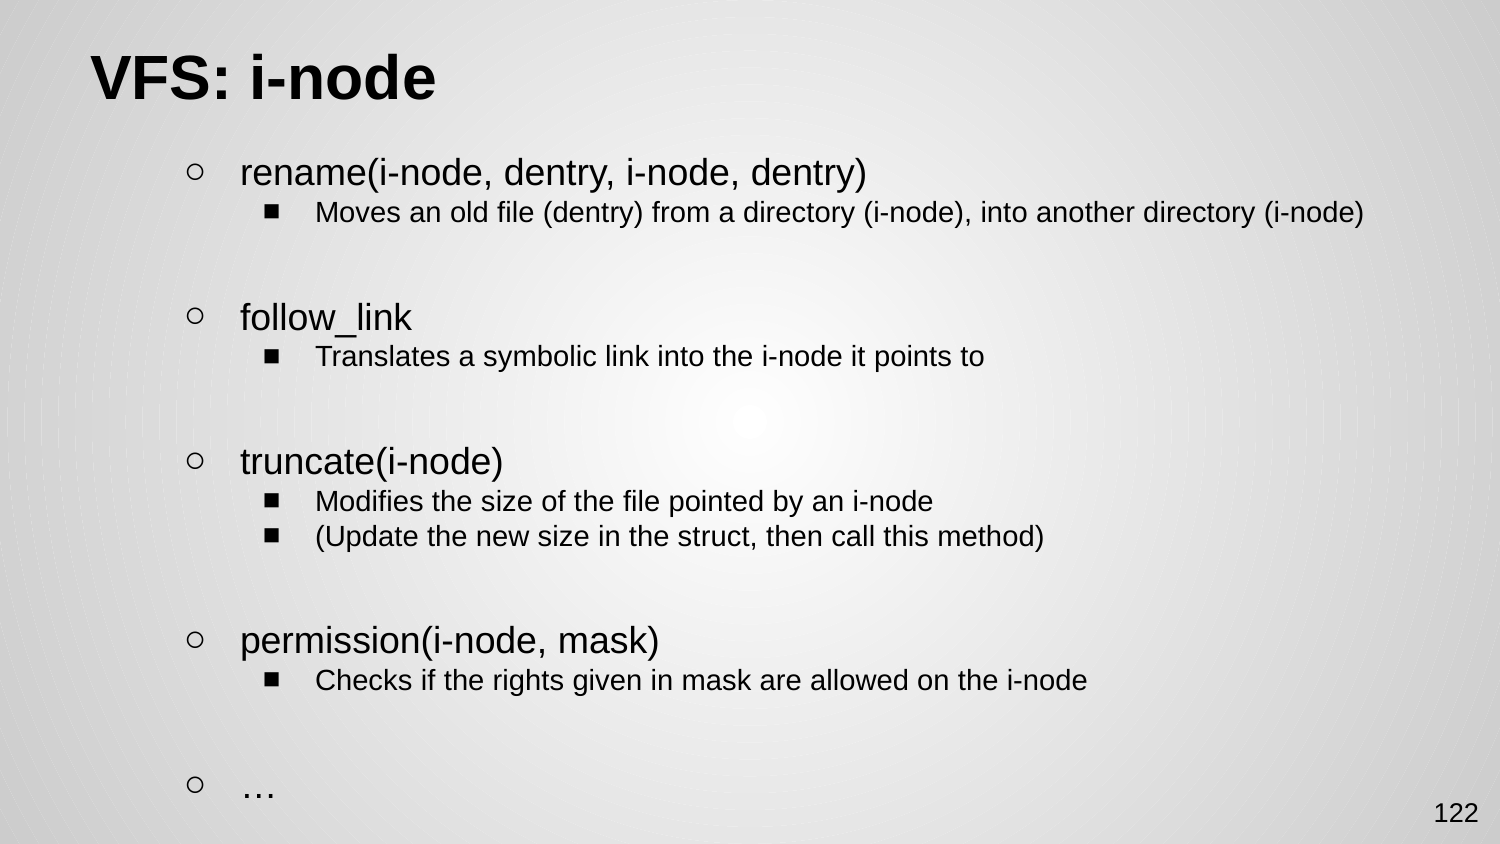

# VFS: i-node
rename(i-node, dentry, i-node, dentry)
Moves an old file (dentry) from a directory (i-node), into another directory (i-node)

follow_link
Translates a symbolic link into the i-node it points to

truncate(i-node)
Modifies the size of the file pointed by an i-node
(Update the new size in the struct, then call this method)

permission(i-node, mask)
Checks if the rights given in mask are allowed on the i-node

…
122